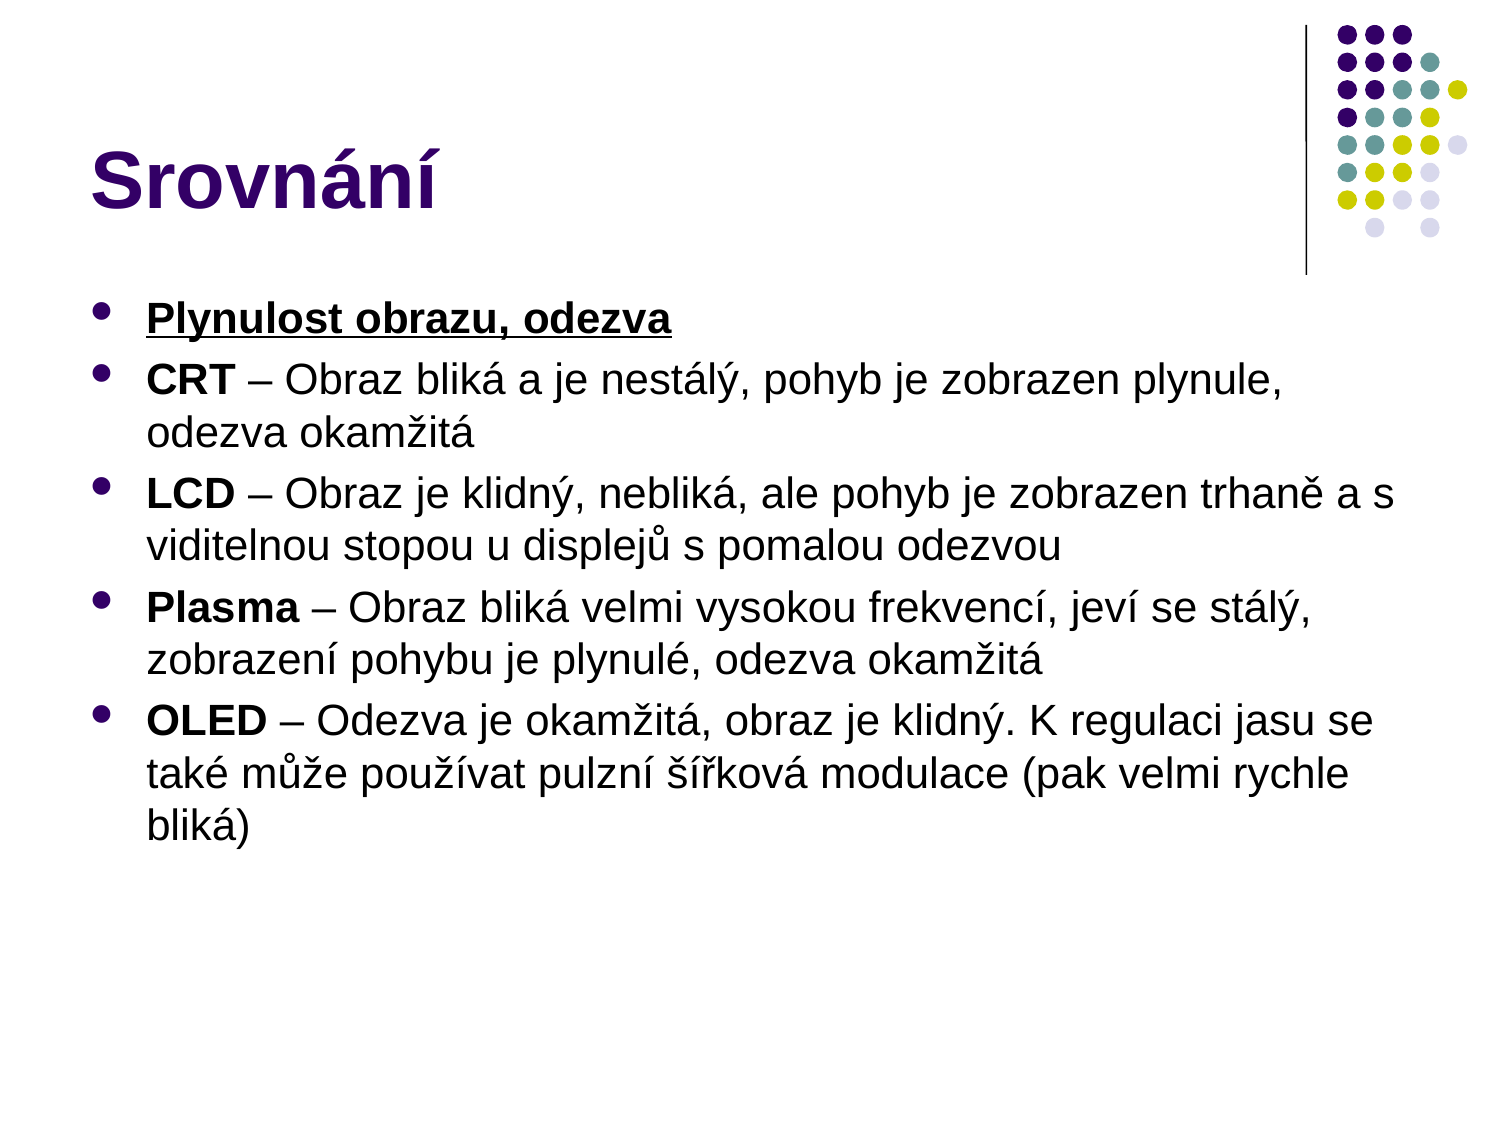

# Srovnání
Plynulost obrazu, odezva
CRT – Obraz bliká a je nestálý, pohyb je zobrazen plynule, odezva okamžitá
LCD – Obraz je klidný, nebliká, ale pohyb je zobrazen trhaně a s viditelnou stopou u displejů s pomalou odezvou
Plasma – Obraz bliká velmi vysokou frekvencí, jeví se stálý, zobrazení pohybu je plynulé, odezva okamžitá
OLED – Odezva je okamžitá, obraz je klidný. K regulaci jasu se také může používat pulzní šířková modulace (pak velmi rychle bliká)